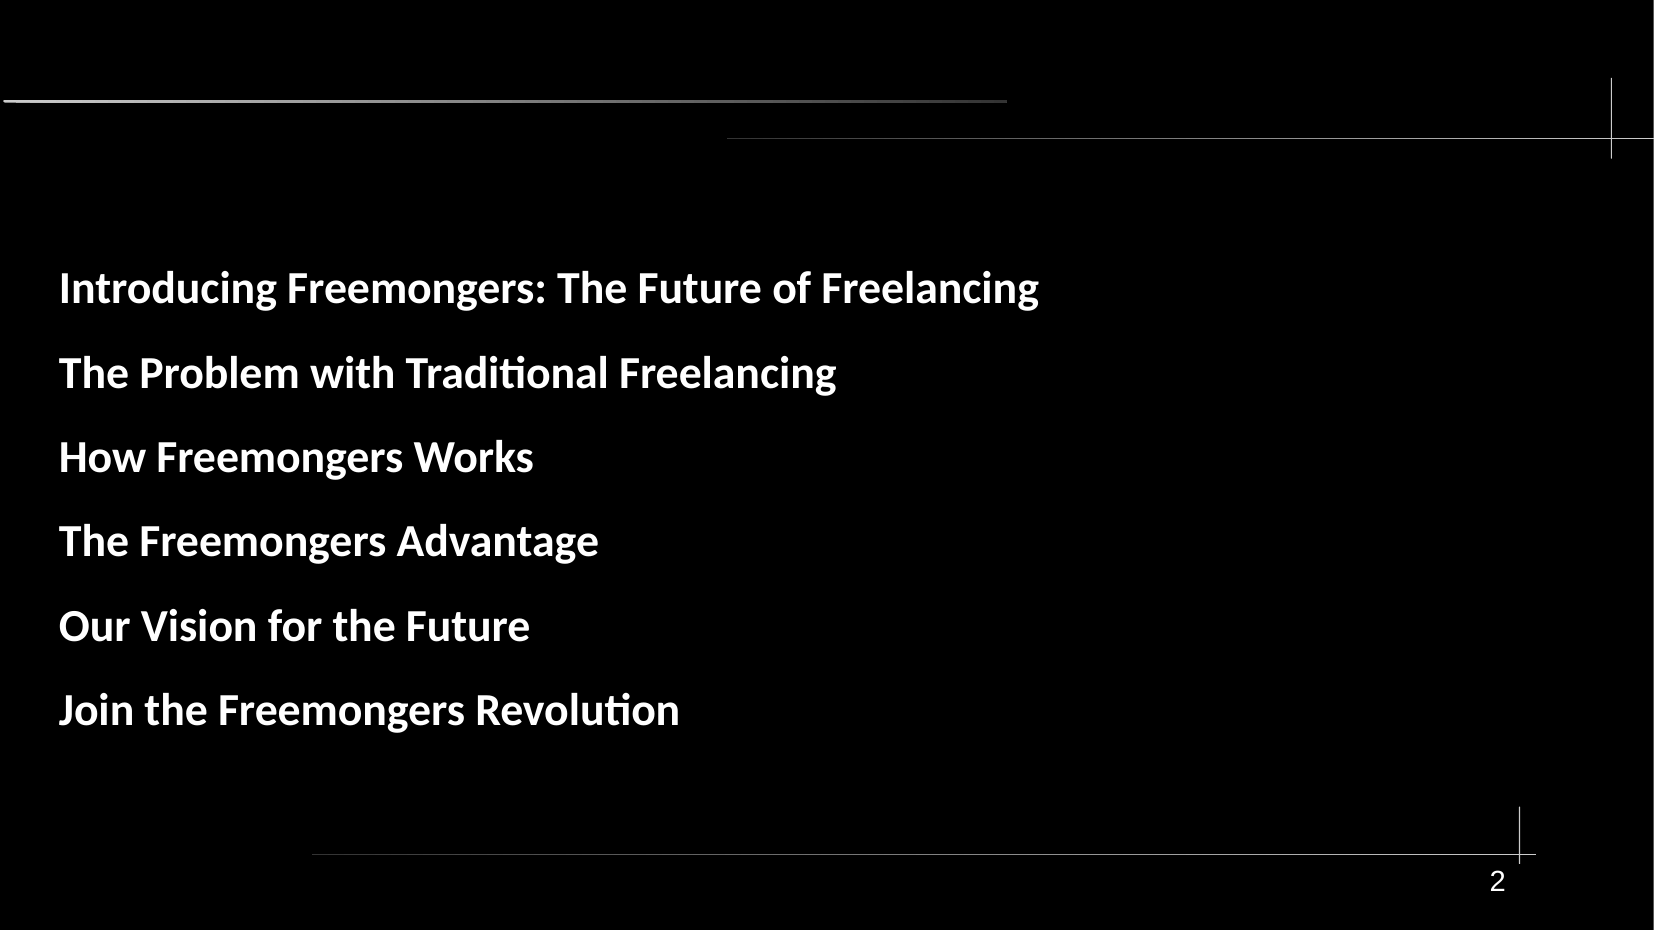

# Introducing Freemongers: The Future of Freelancing
The Problem with Traditional Freelancing
How Freemongers Works
The Freemongers Advantage
Our Vision for the Future
Join the Freemongers Revolution

2